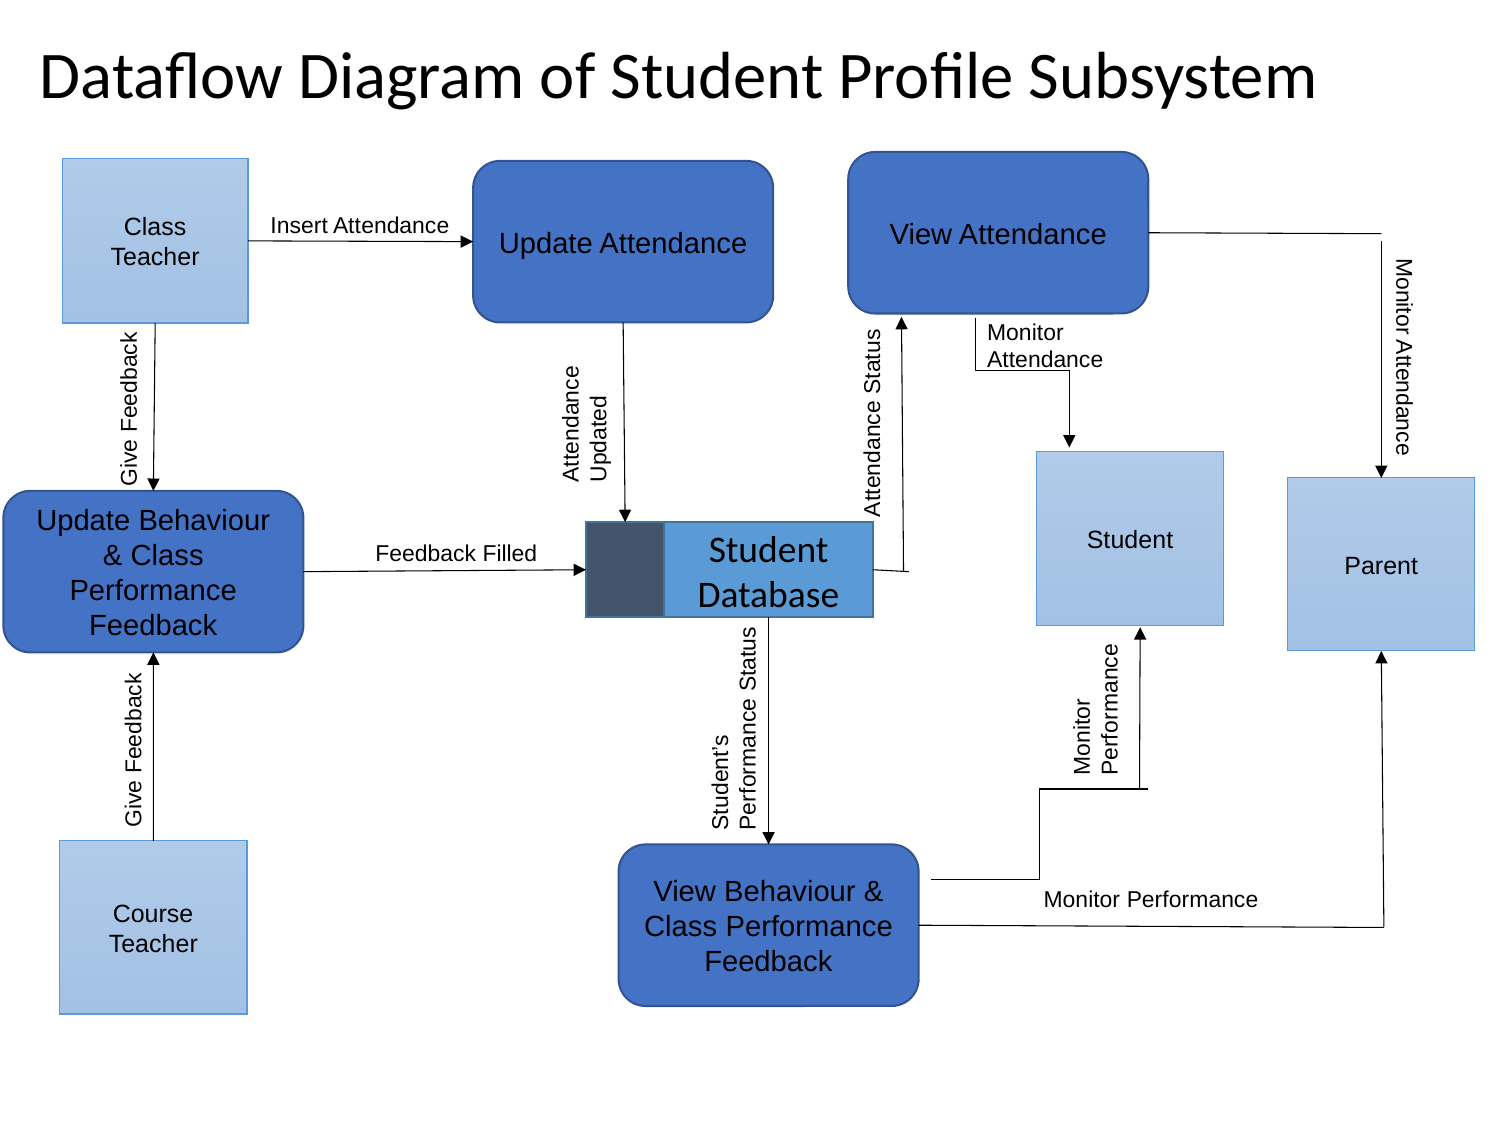

# Dataflow Diagram of Student Profile Subsystem
Insert Attendance
View Attendance
Class Teacher
Update Attendance
Monitor Attendance
Monitor
Attendance
Attendance
Updated
Give Feedback
Attendance Status
Student
Feedback Filled
Parent
Update Behaviour & Class Performance Feedback

Student
Database
Monitor
Performance
Give Feedback
Student’s
Performance Status
Monitor Performance
Course Teacher
View Behaviour & Class Performance Feedback
5